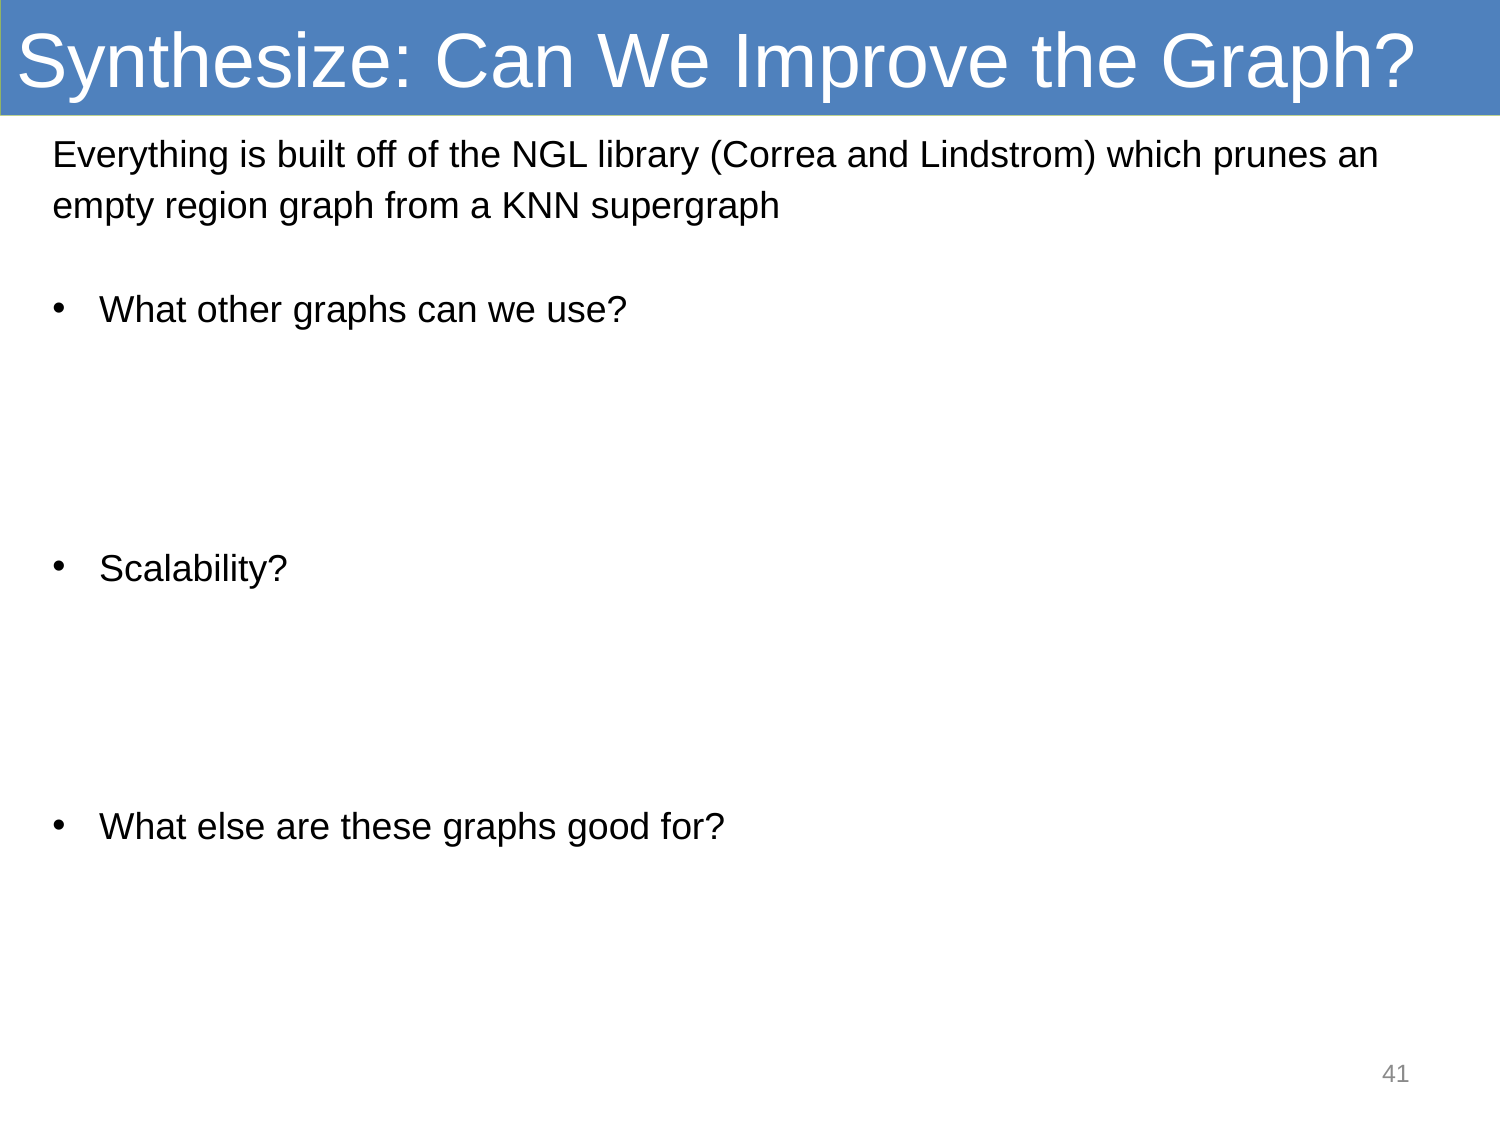

# Analyze: Morse-Smale Approximation Errors
Synthesize: Can We Improve the Graph?
Everything is built off of the NGL library (Correa and Lindstrom) which prunes an empty region graph from a KNN supergraph

What other graphs can we use?

Scalability?

What else are these graphs good for?

41